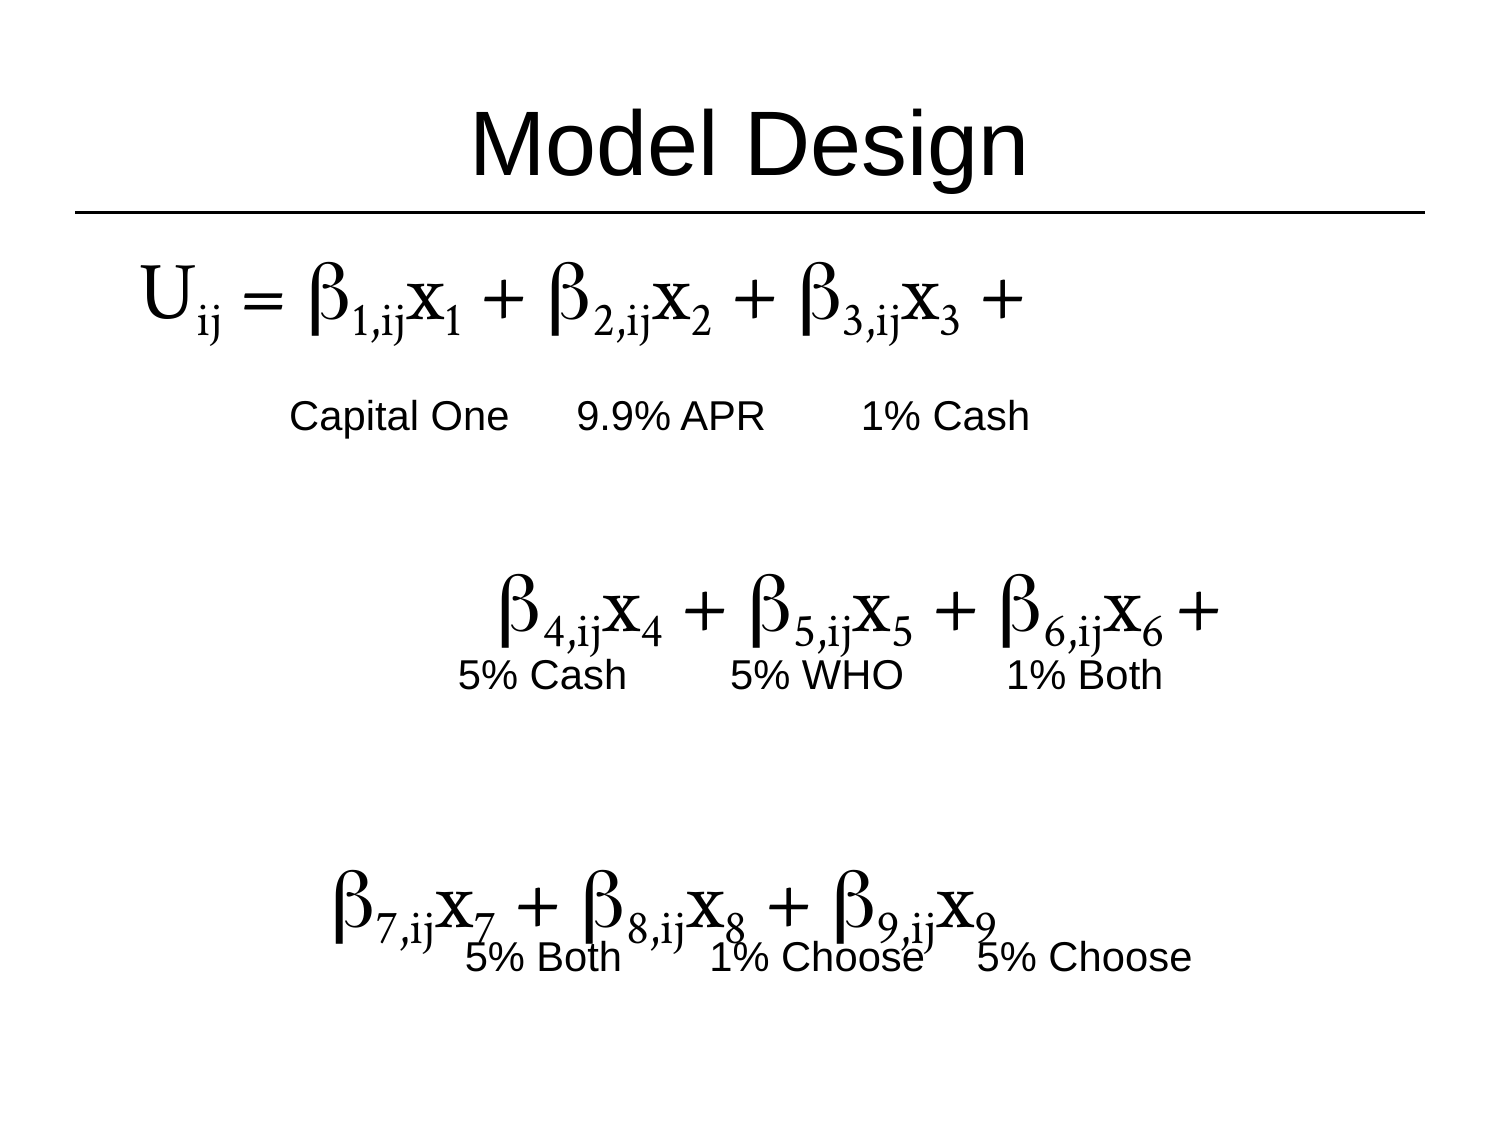

# Model Design
Uij = β1,ijx1 + β2,ijx2 + β3,ijx3 +

	     b4,ijx4 + b5,ijx5 + b6,ijx6 +

	 b7,ijx7 + b8,ijx8 + b9,ijx9
1% Cash
9.9% APR
Capital One
1% Both
5% WHO
5% Cash
5% Both
5% Choose
1% Choose